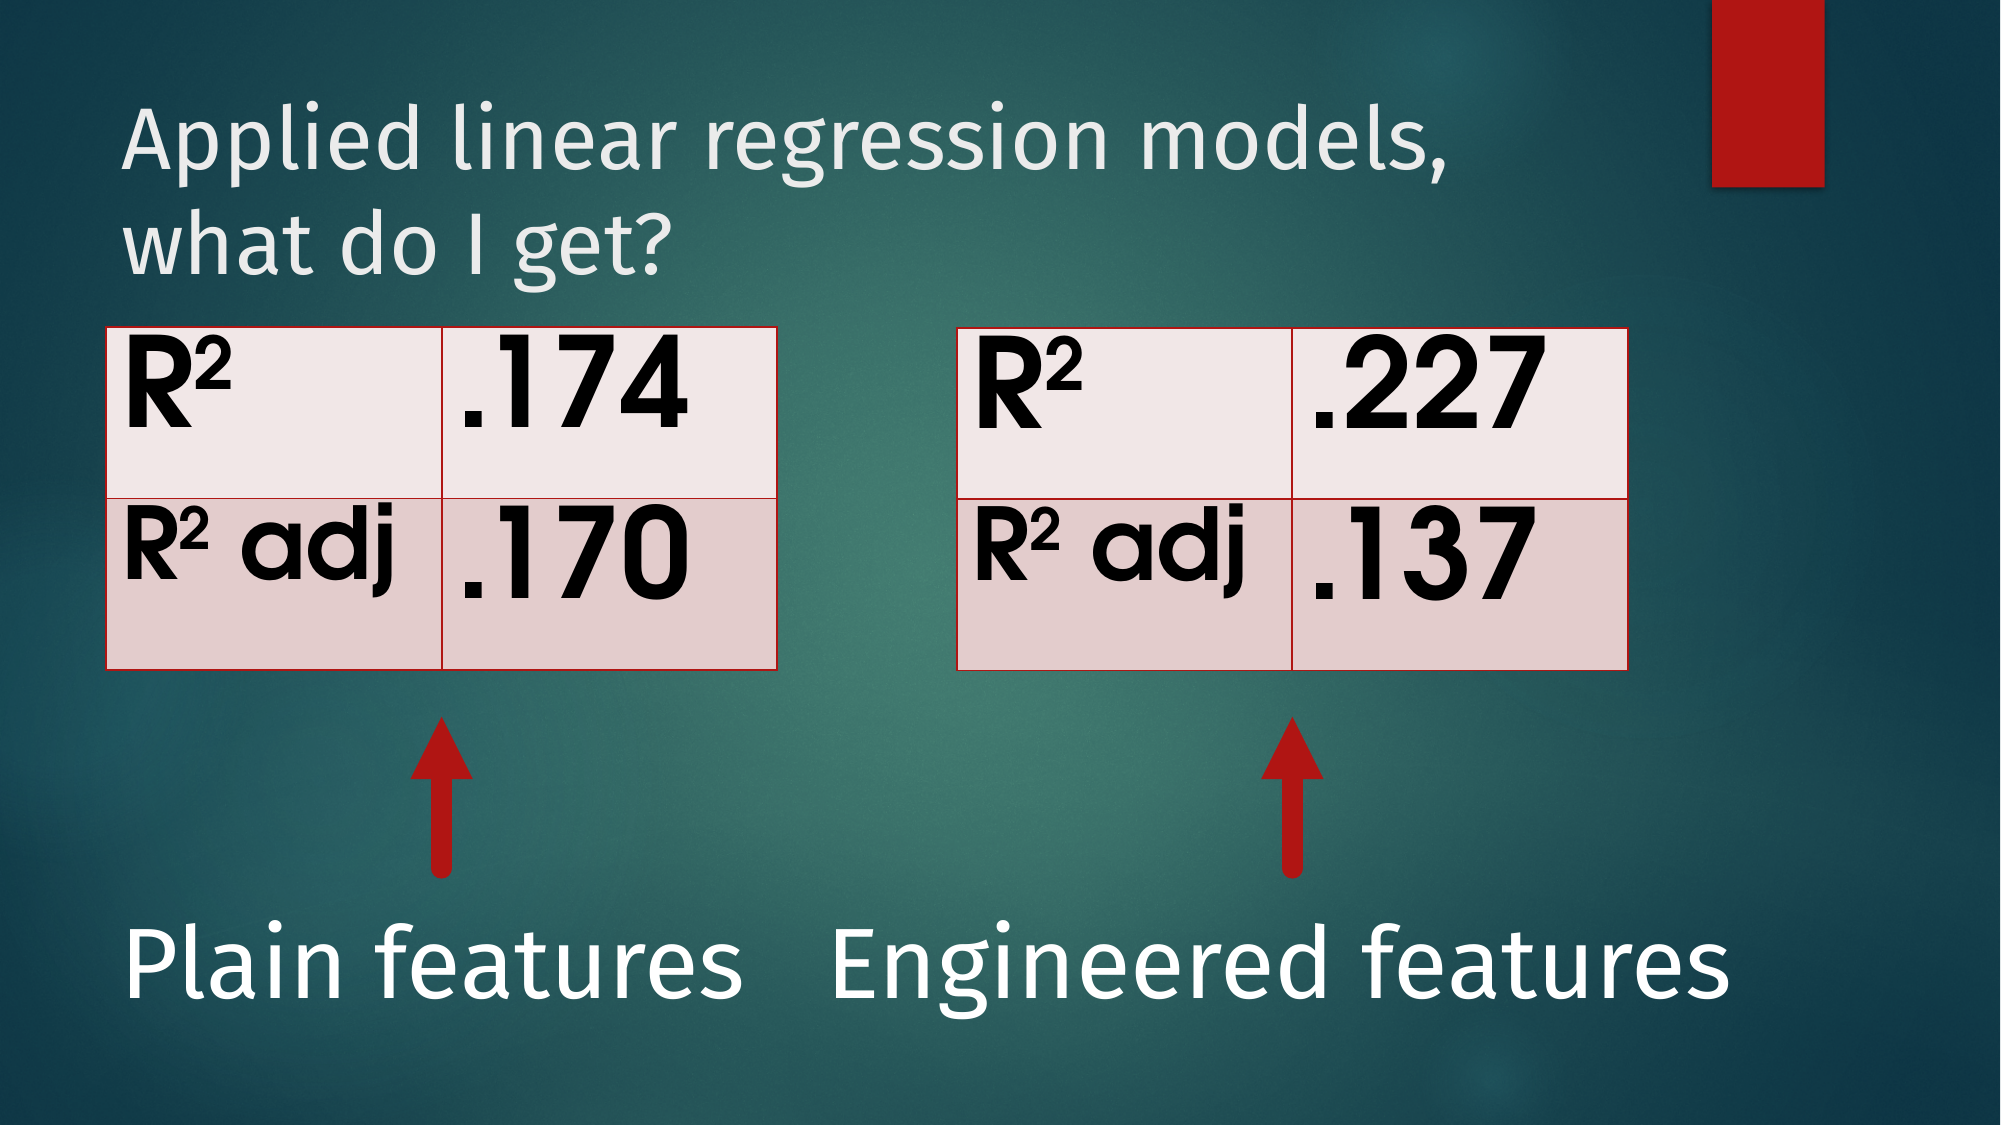

# Applied linear regression models, what do I get?
| R2 | .174 |
| --- | --- |
| R2 adj | .170 |
| R2 | .227 |
| --- | --- |
| R2 adj | .137 |
Plain features
Engineered features